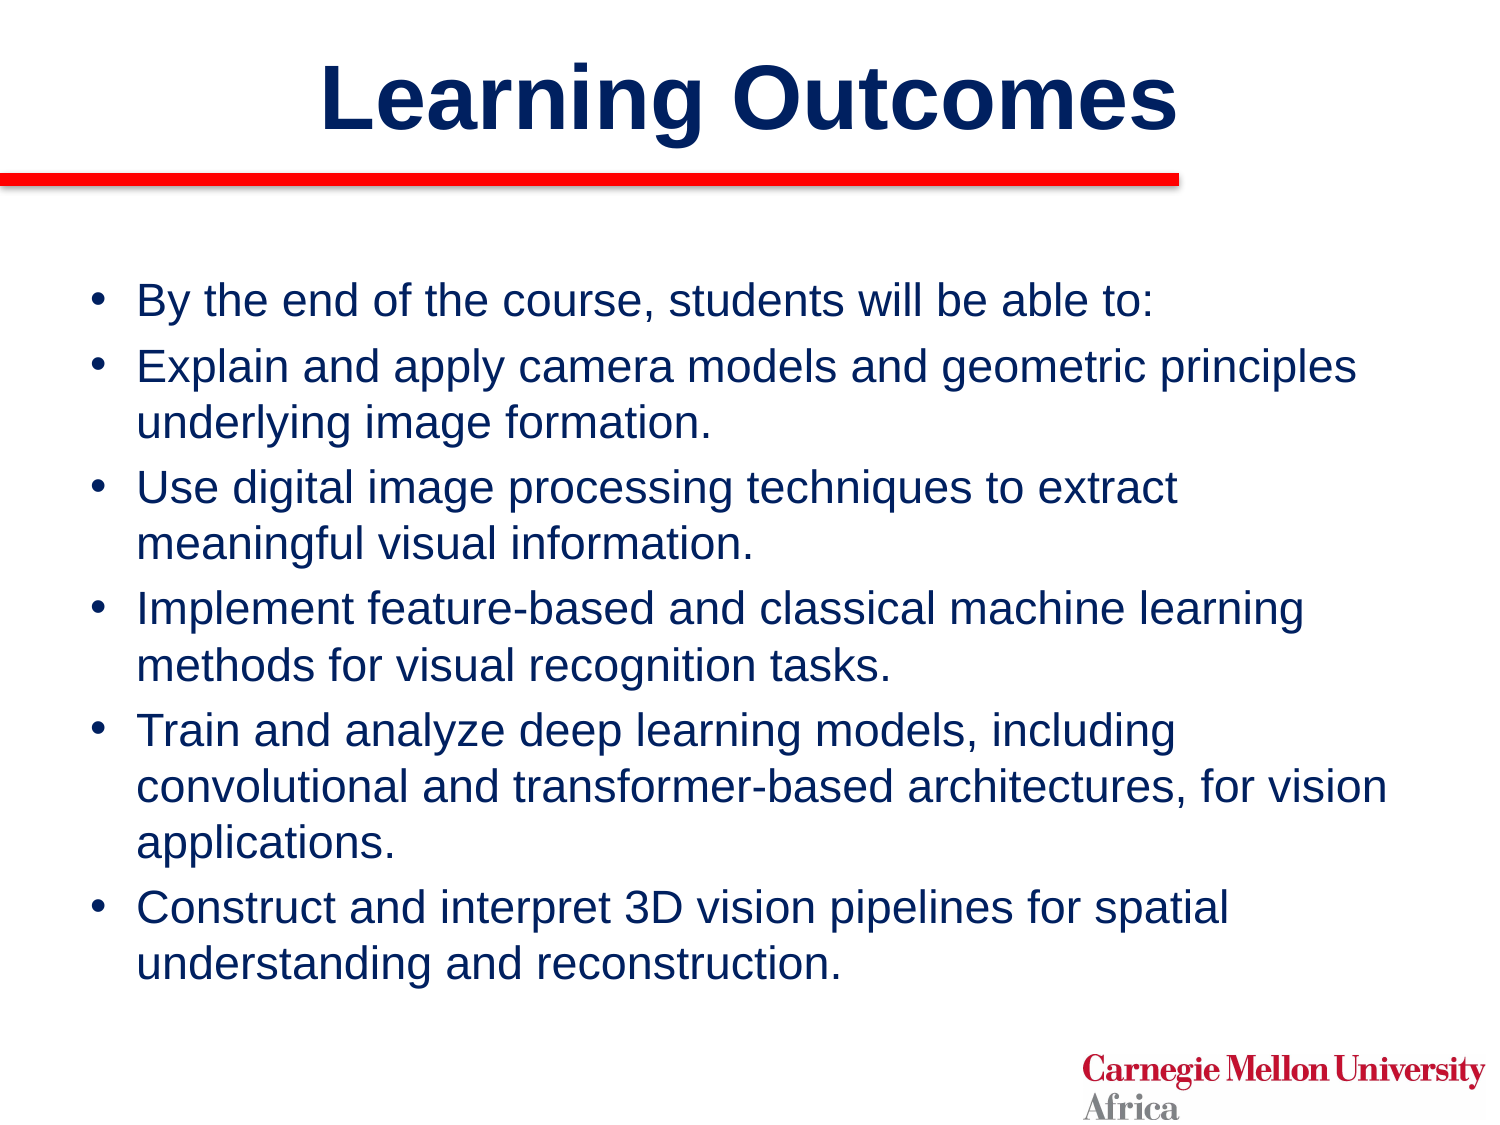

# Learning Outcomes
By the end of the course, students will be able to:
Explain and apply camera models and geometric principles underlying image formation.
Use digital image processing techniques to extract meaningful visual information.
Implement feature-based and classical machine learning methods for visual recognition tasks.
Train and analyze deep learning models, including convolutional and transformer-based architectures, for vision applications.
Construct and interpret 3D vision pipelines for spatial understanding and reconstruction.